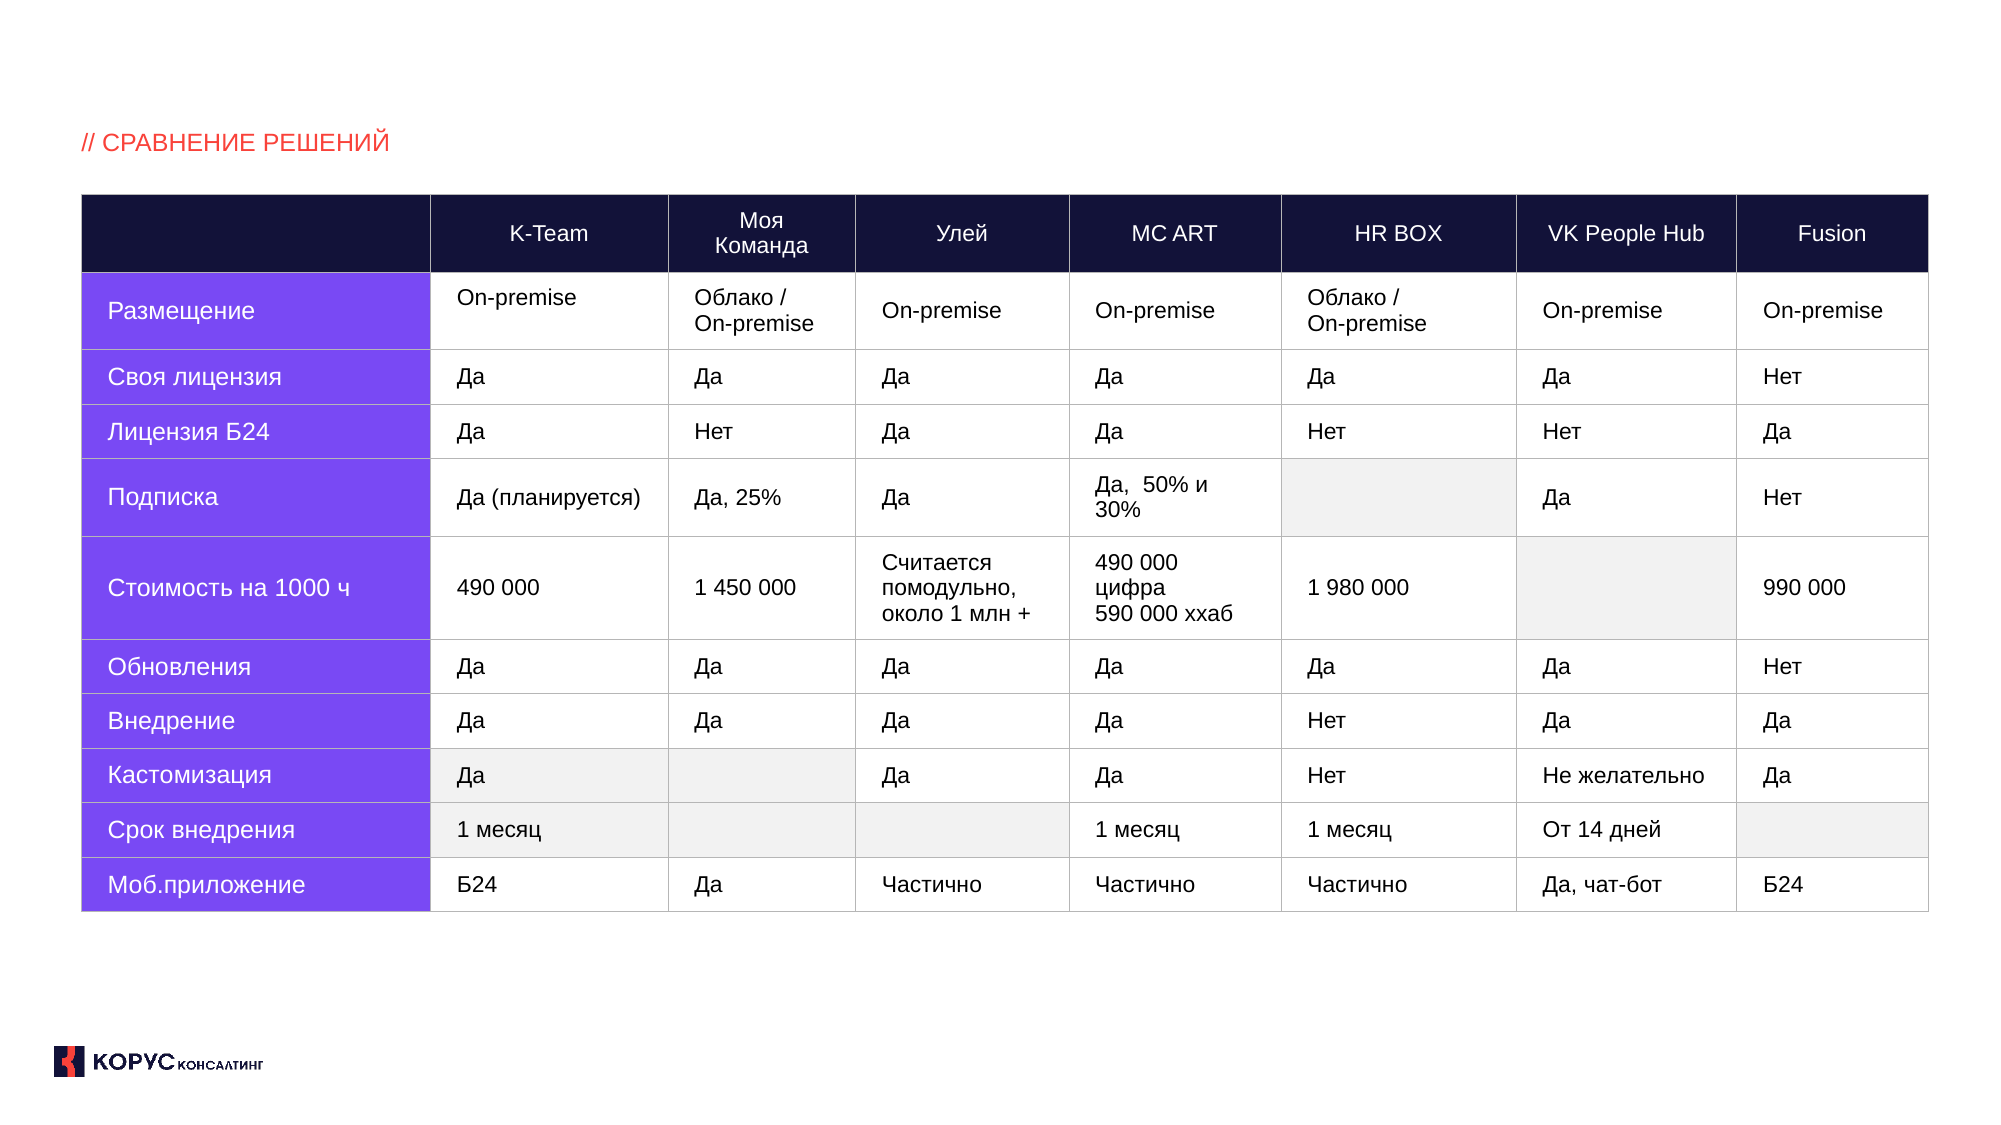

// СРАВНЕНИЕ РЕШЕНИЙ
|  | K-Team | Моя Команда | Улей | MC ART | HR BOX | VK People Hub | Fusion |
| --- | --- | --- | --- | --- | --- | --- | --- |
| Размещение | On-premise | Облако / On-premise | On-premise | On-premise | Облако / On-premise | On-premise | On-premise |
| Своя лицензия | Да | Да | Да | Да | Да | Да | Нет |
| Лицензия Б24 | Да | Нет | Да | Да | Нет | Нет | Да |
| Подписка | Да (планируется) | Да, 25% | Да | Да, 50% и 30% |  | Да | Нет |
| Стоимость на 1000 ч | 490 000 | 1 450 000 | Считается помодульно, около 1 млн + | 490 000 цифра 590 000 ххаб | 1 980 000 |  | 990 000 |
| Обновления | Да | Да | Да | Да | Да | Да | Нет |
| Внедрение | Да | Да | Да | Да | Нет | Да | Да |
| Кастомизация | Да |  | Да | Да | Нет | Не желательно | Да |
| Срок внедрения | 1 месяц |  |  | 1 месяц | 1 месяц | От 14 дней |  |
| Моб.приложение | Б24 | Да | Частично | Частично | Частично | Да, чат-бот | Б24 |